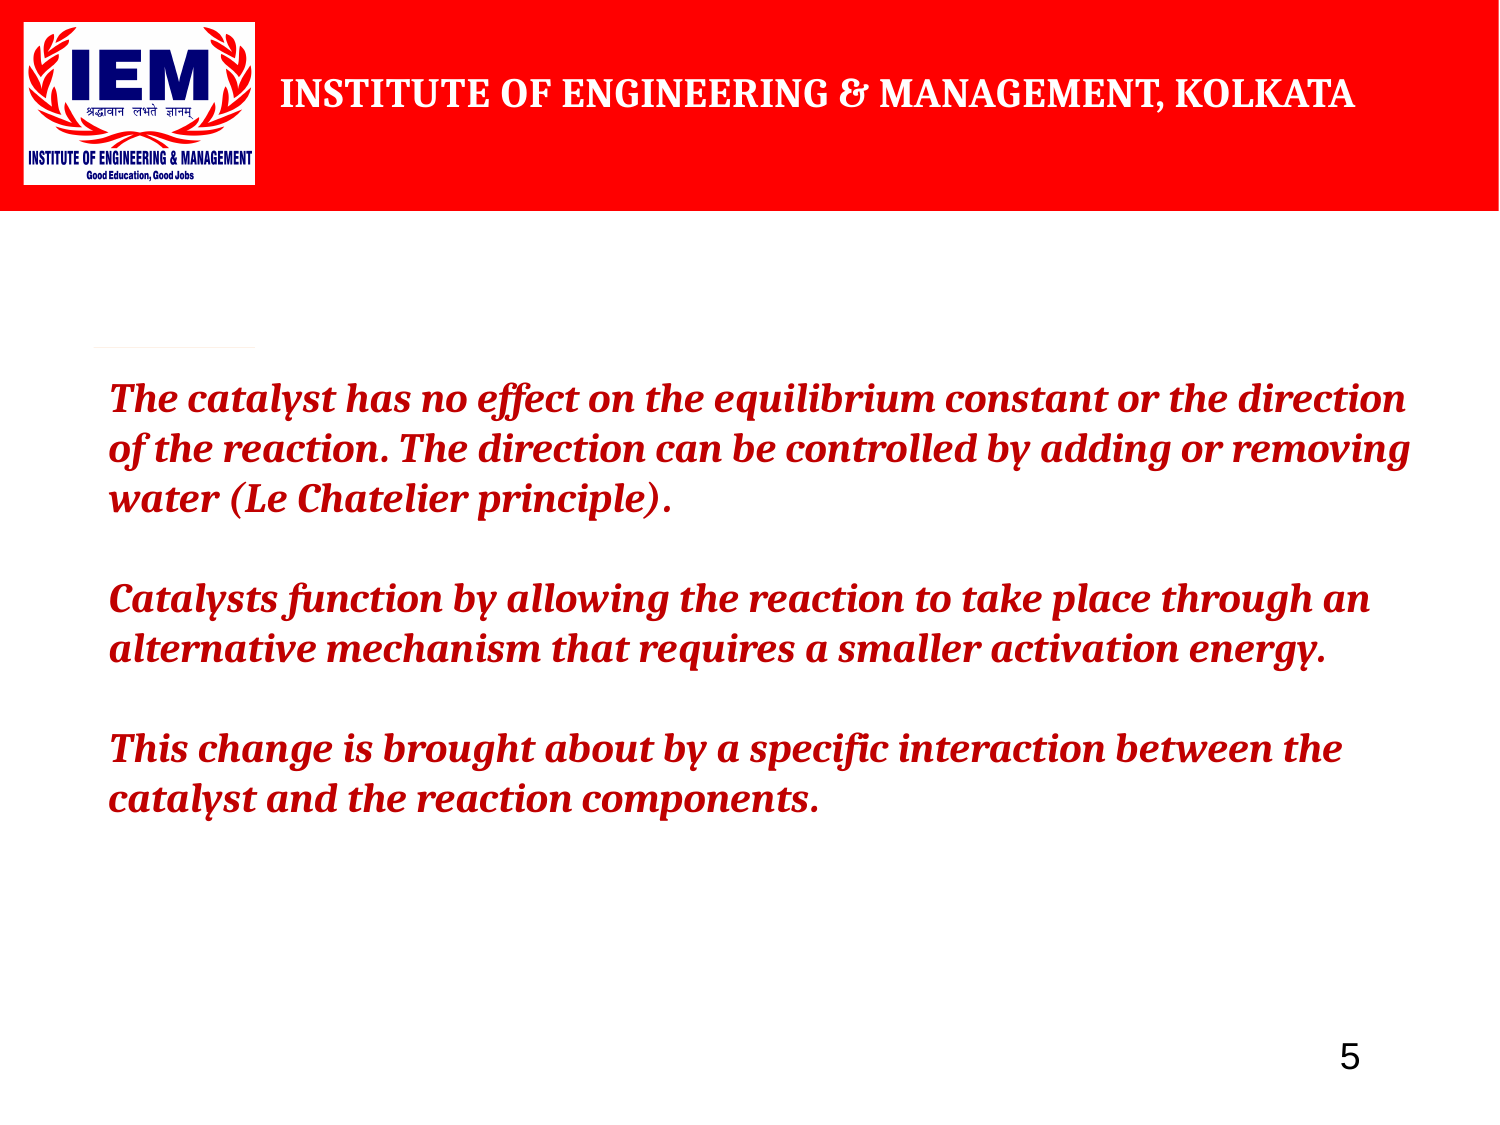

The catalyst has no effect on the equilibrium constant or the direction of the reaction. The direction can be controlled by adding or removing water (Le Chatelier principle).

Catalysts function by allowing the reaction to take place through an alternative mechanism that requires a smaller activation energy.

This change is brought about by a specific interaction between the catalyst and the reaction components.